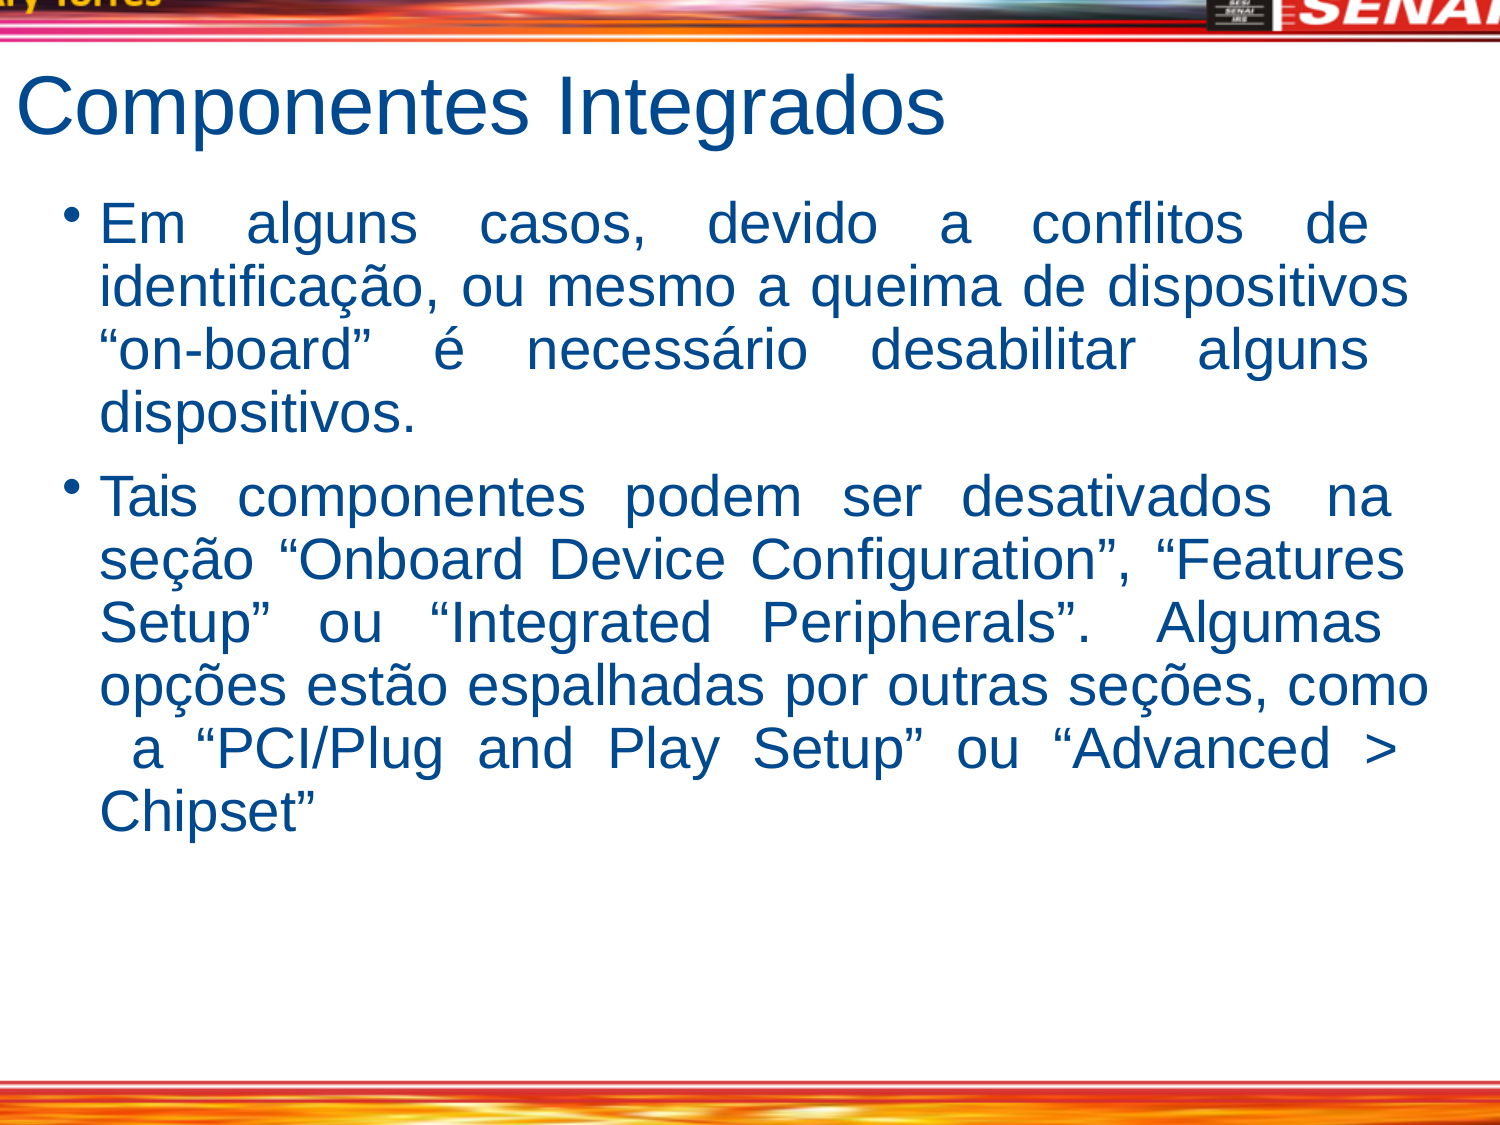

# Componentes Integrados
Em alguns casos, devido a conflitos de  identificação, ou mesmo a queima de dispositivos  “on-board” é necessário desabilitar alguns  dispositivos.
Tais componentes podem ser desativados na  seção “Onboard Device Configuration”, “Features  Setup” ou “Integrated Peripherals”. Algumas  opções estão espalhadas por outras seções, como  a “PCI/Plug and Play Setup” ou “Advanced >  Chipset”